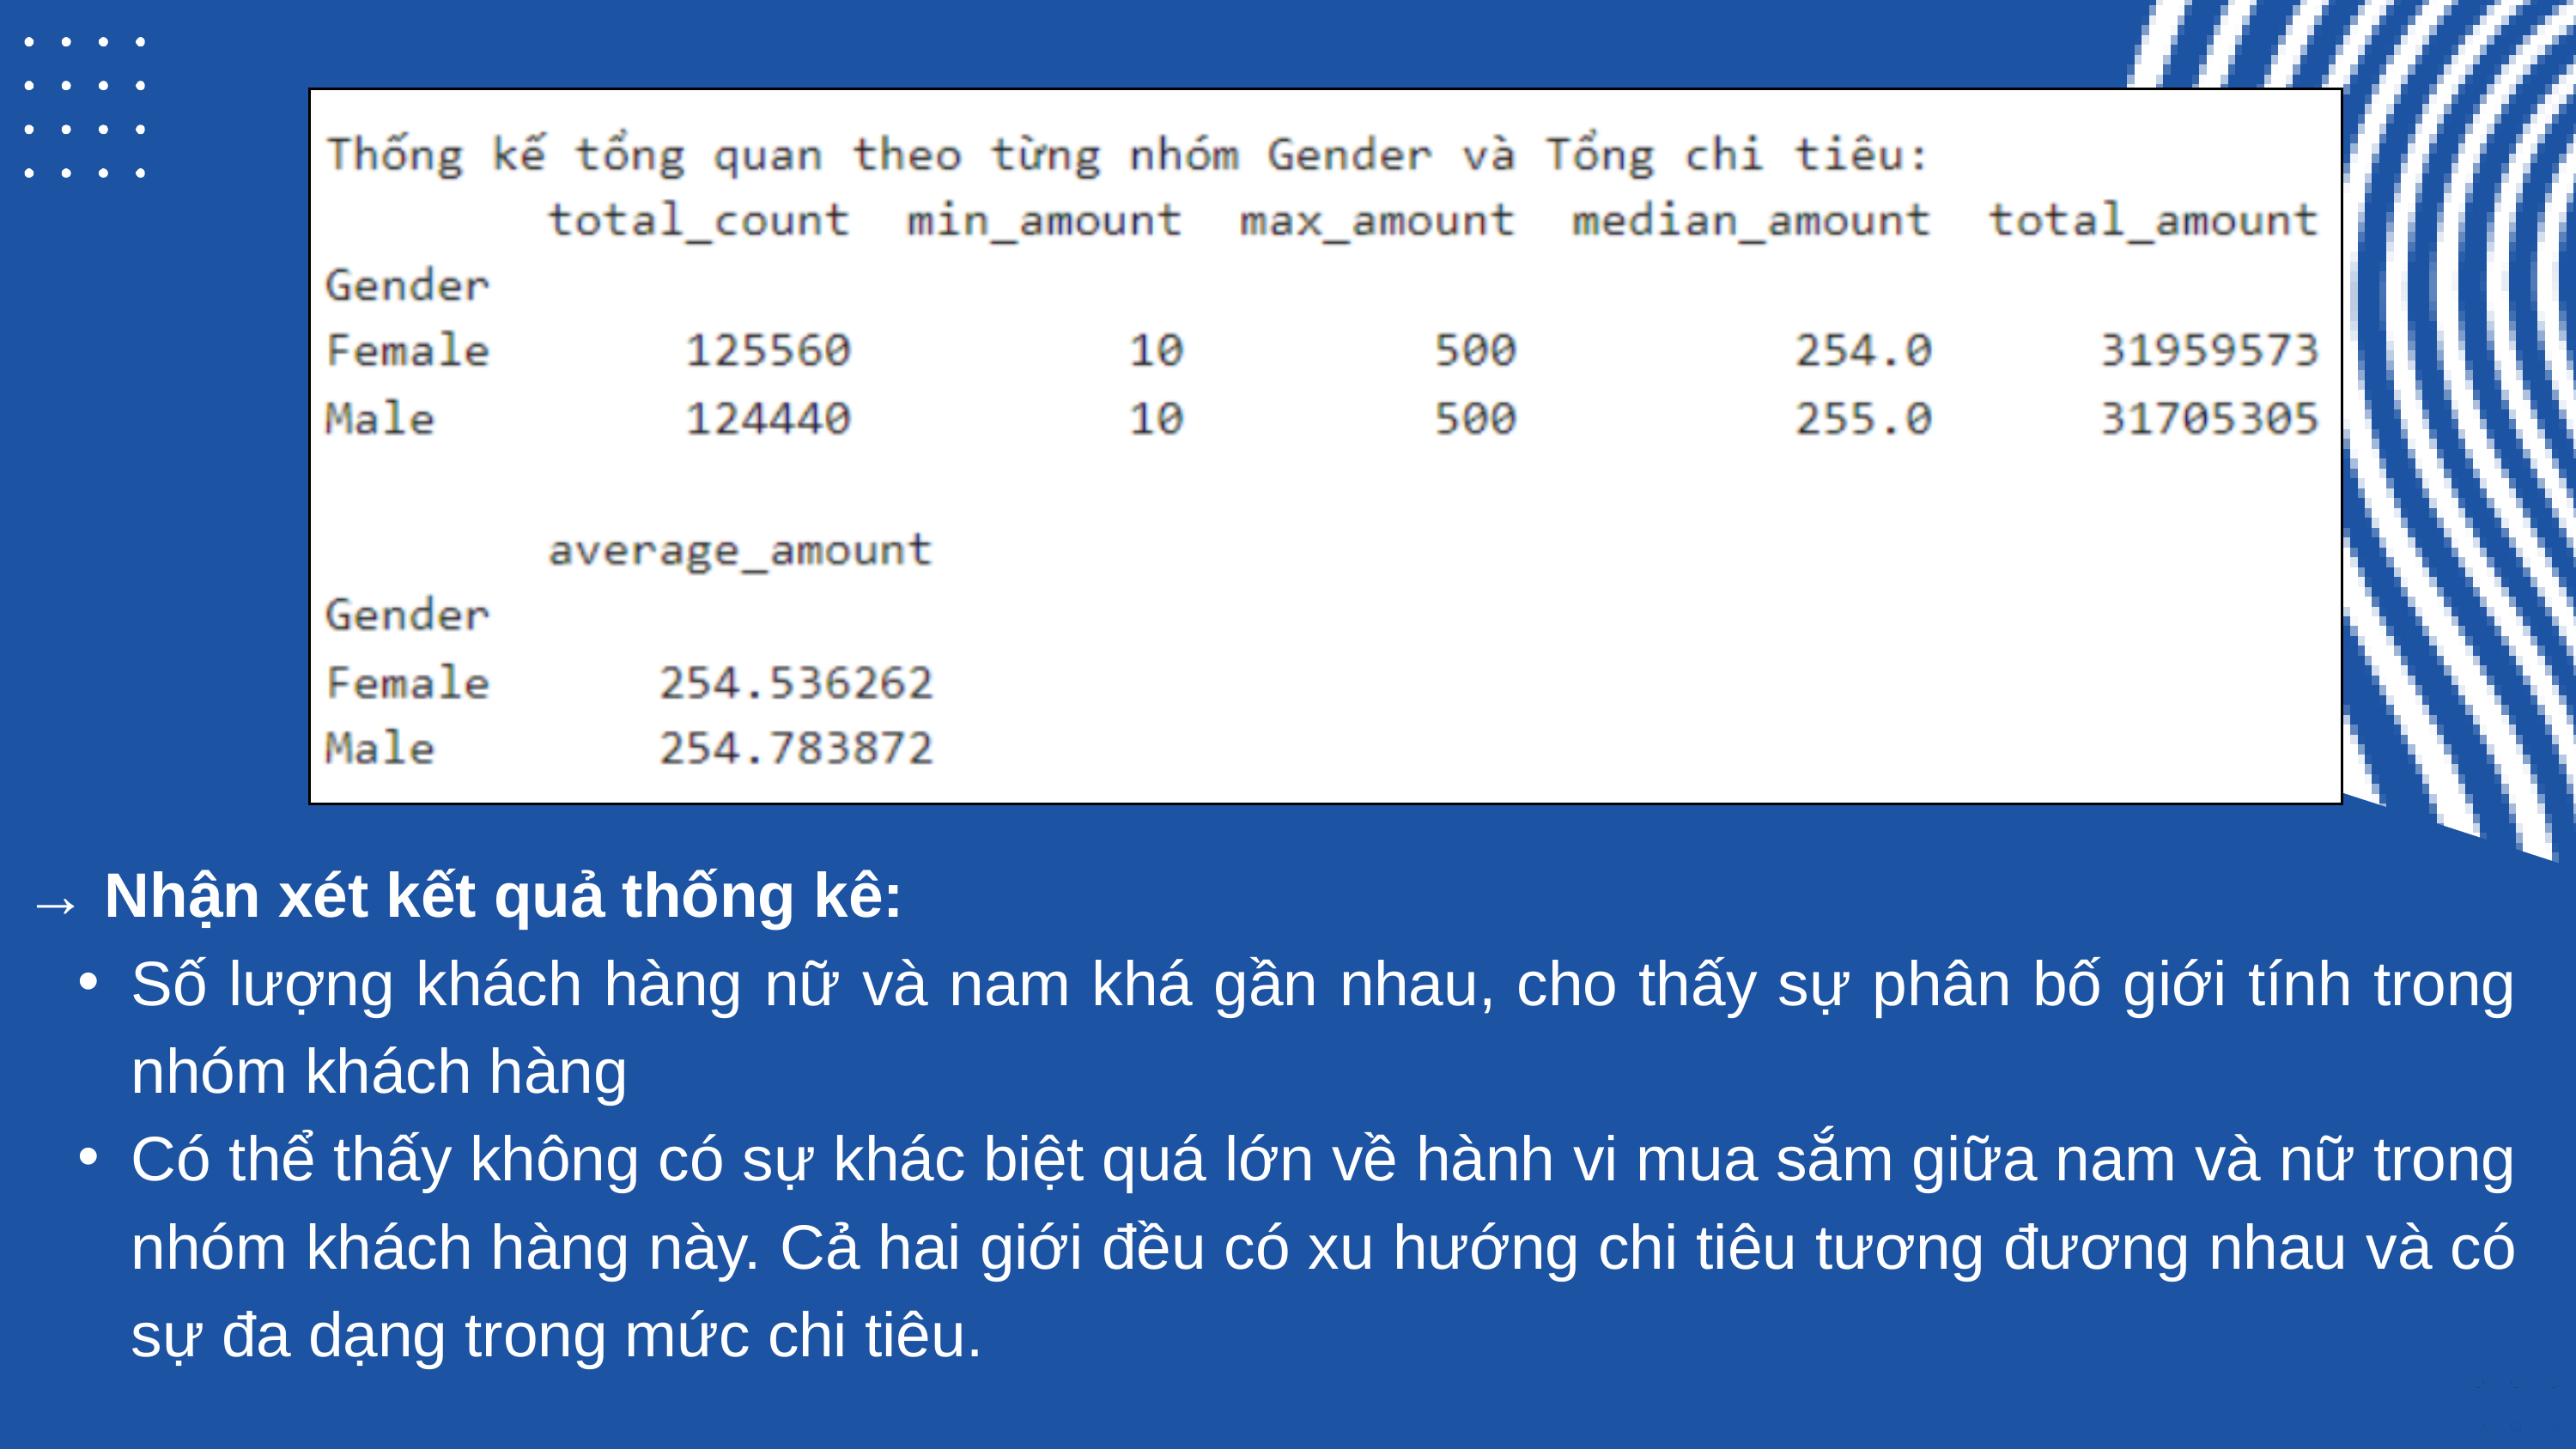

→ Nhận xét kết quả thống kê:
Số lượng khách hàng nữ và nam khá gần nhau, cho thấy sự phân bố giới tính trong nhóm khách hàng
Có thể thấy không có sự khác biệt quá lớn về hành vi mua sắm giữa nam và nữ trong nhóm khách hàng này. Cả hai giới đều có xu hướng chi tiêu tương đương nhau và có sự đa dạng trong mức chi tiêu.